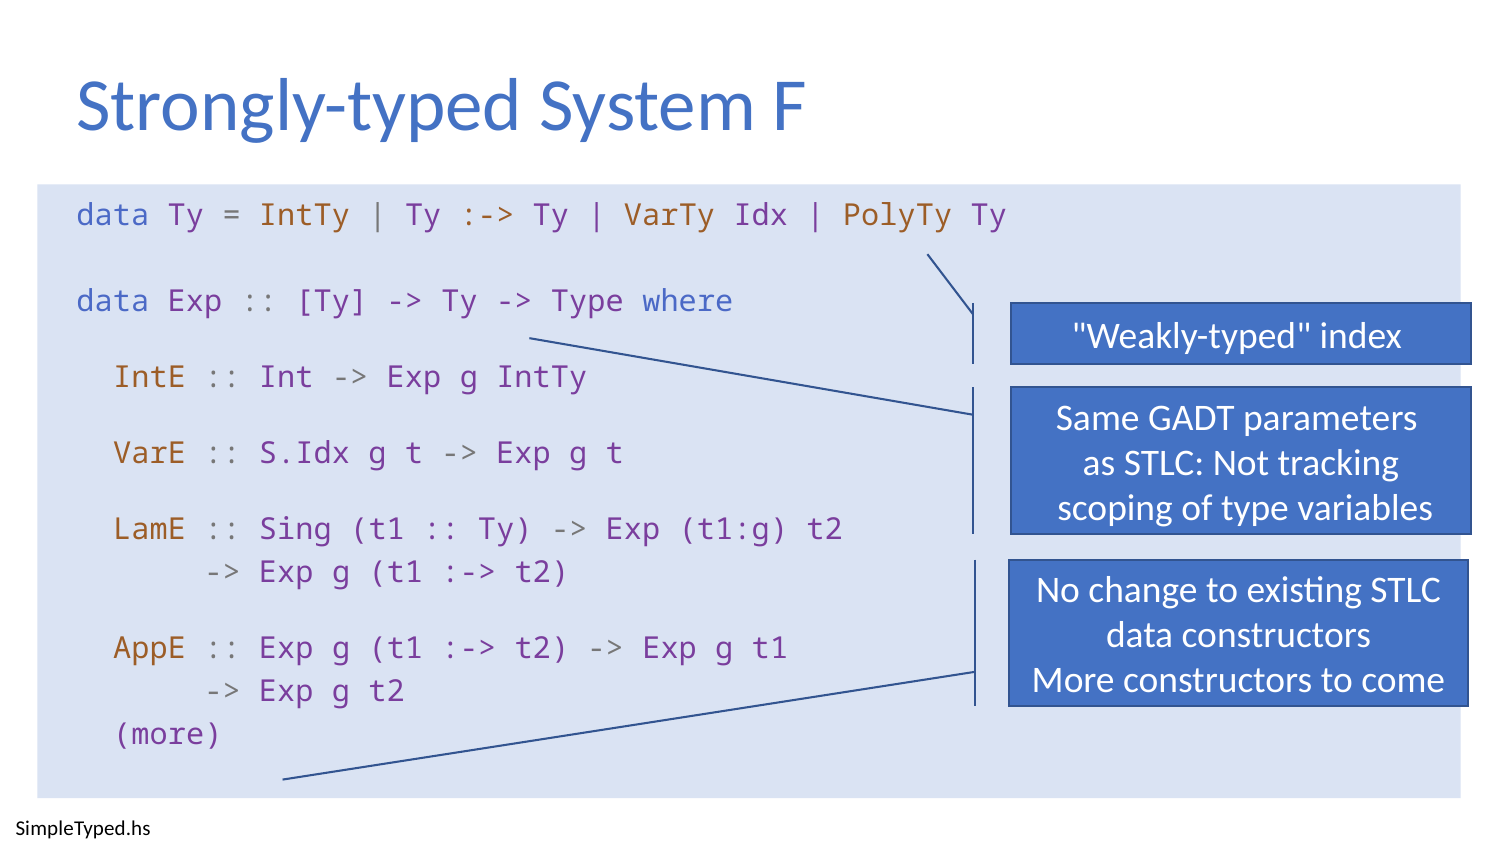

# Strongly-typed System F

data Ty = IntTy | Ty :-> Ty | VarTy Idx | PolyTy Ty

data Exp :: [Ty] -> Ty -> Type where
  IntE :: Int -> Exp g IntTy
  VarE :: S.Idx g t -> Exp g t
  LamE :: Sing (t1 :: Ty) -> Exp (t1:g) t2
       -> Exp g (t1 :-> t2)
  AppE :: Exp g (t1 :-> t2) -> Exp g t1
       -> Exp g t2
  (more)
"Weakly-typed" index
Same GADT parameters
as STLC: Not tracking
 scoping of type variables
No change to existing STLC data constructors
More constructors to come
SimpleTyped.hs